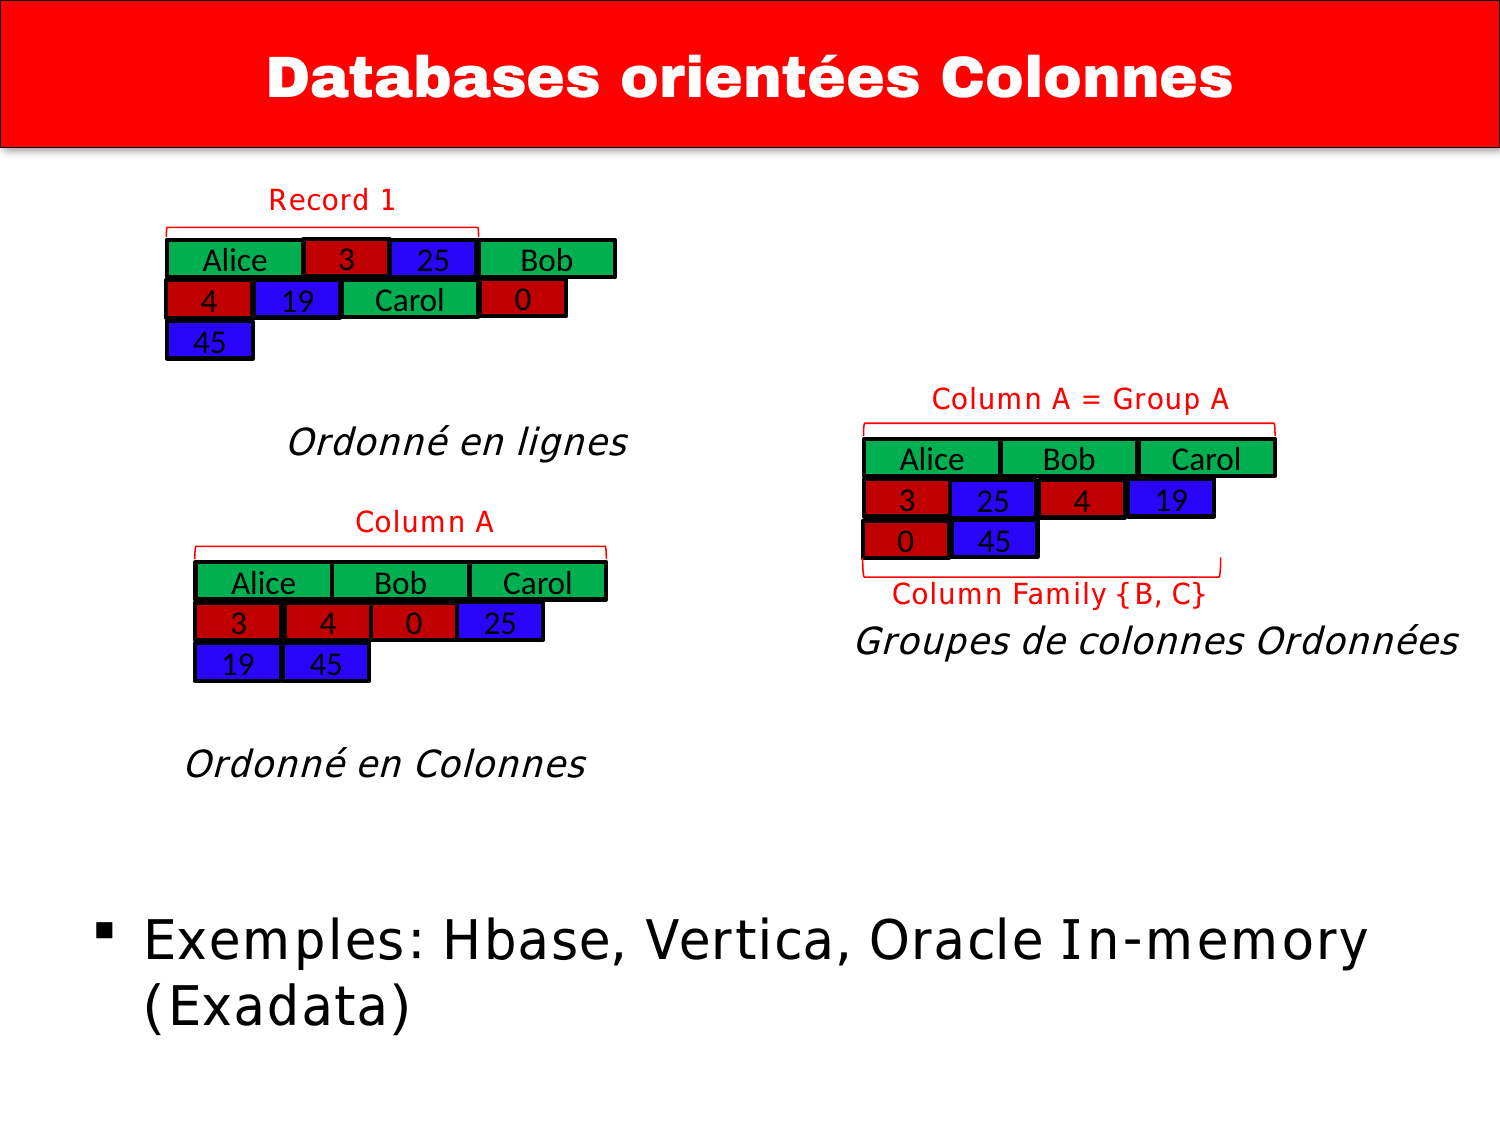

# Databases orientées Colonnes

Record 1
3
Alice
25
Bob
0
Carol
19
4
45
Ordonné en lignes

Exemples: Hbase, Vertica, Oracle In-memory (Exadata)

Column A = Group A

Carol
Alice
Bob
3
19
4
25
45
0
Column Family {B, C}
Groupes de colonnes Ordonnées

Column A
Carol
Alice
Bob
25
3
4
0
19
45
Ordonné en Colonnes